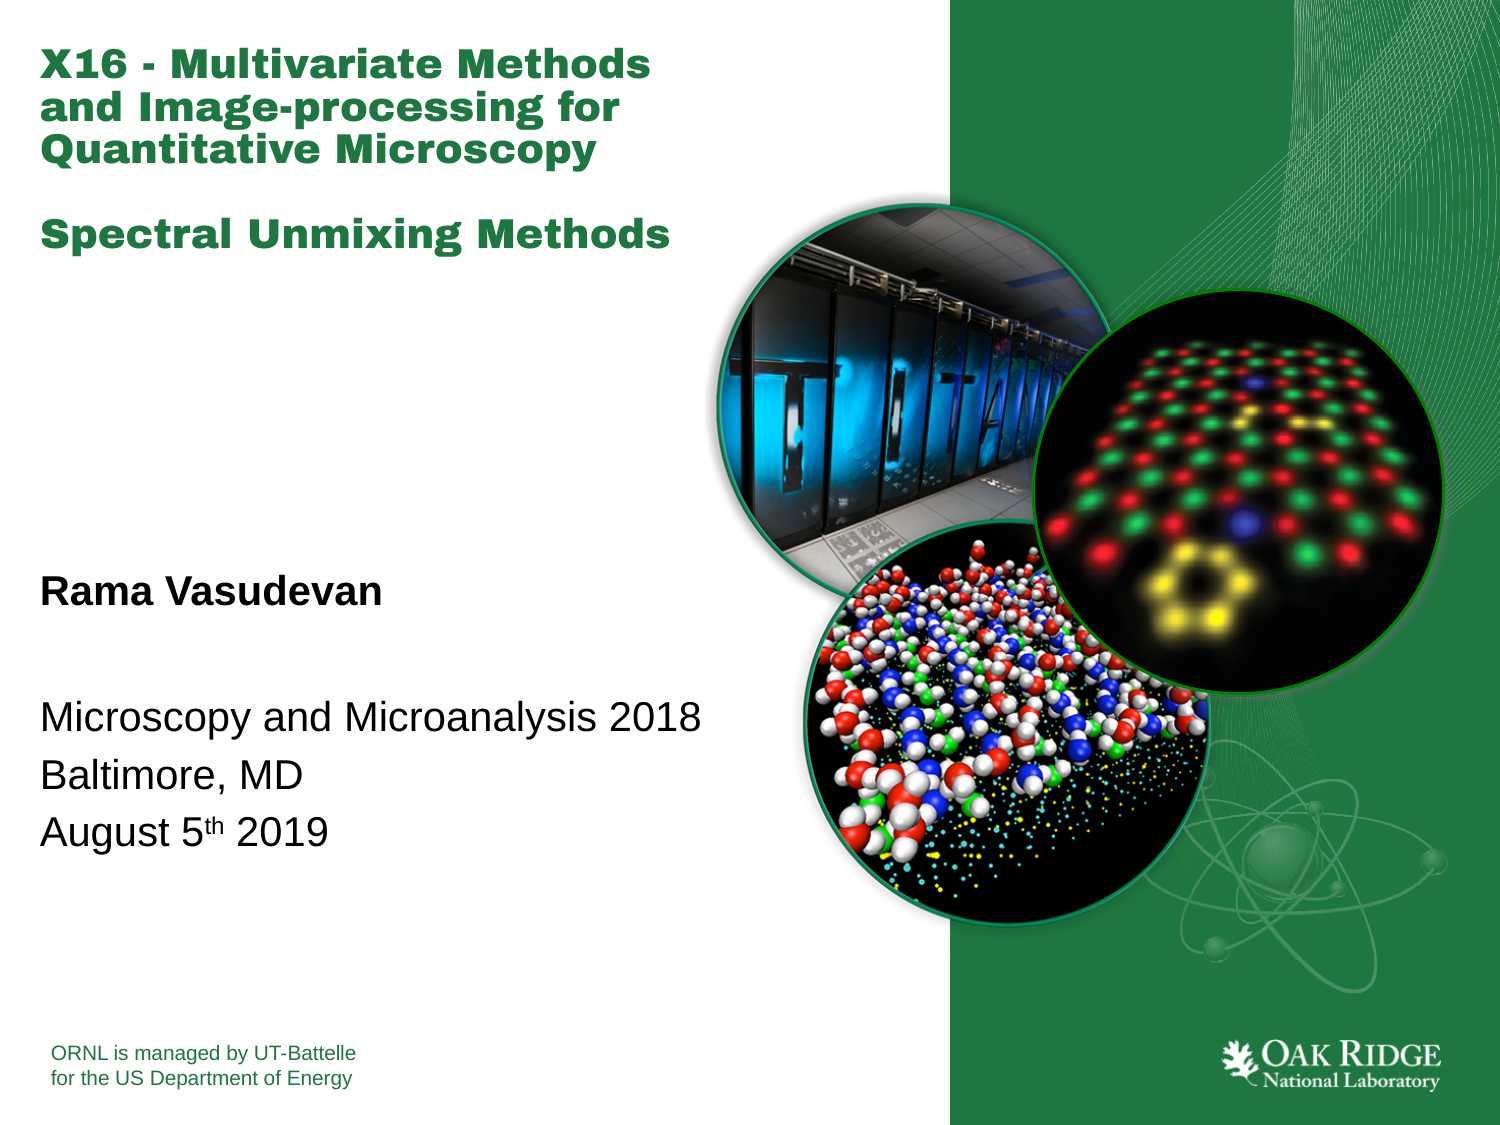

# X16 - Multivariate Methods and Image-processing for Quantitative Microscopy Spectral Unmixing Methods
Rama Vasudevan

Microscopy and Microanalysis 2018
Baltimore, MD
August 5th 2019